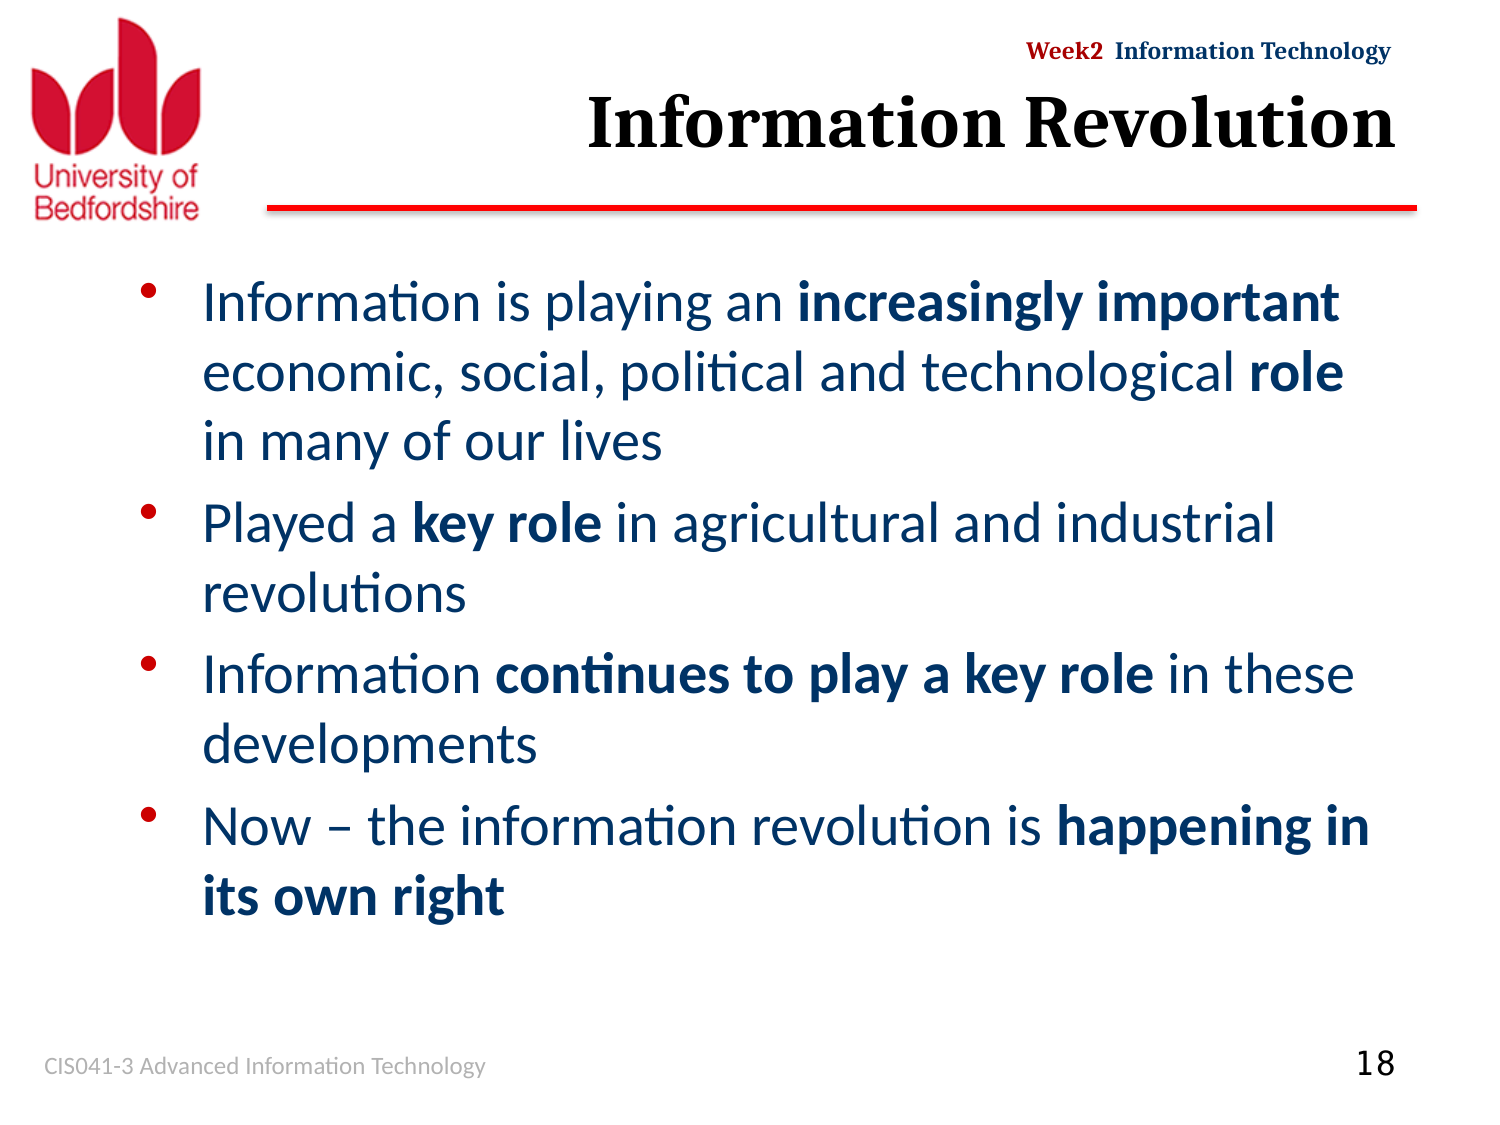

# Information Revolution
Information is playing an increasingly important economic, social, political and technological role in many of our lives
Played a key role in agricultural and industrial revolutions
Information continues to play a key role in these developments
Now – the information revolution is happening in its own right

CIS041-3 Advanced Information Technology